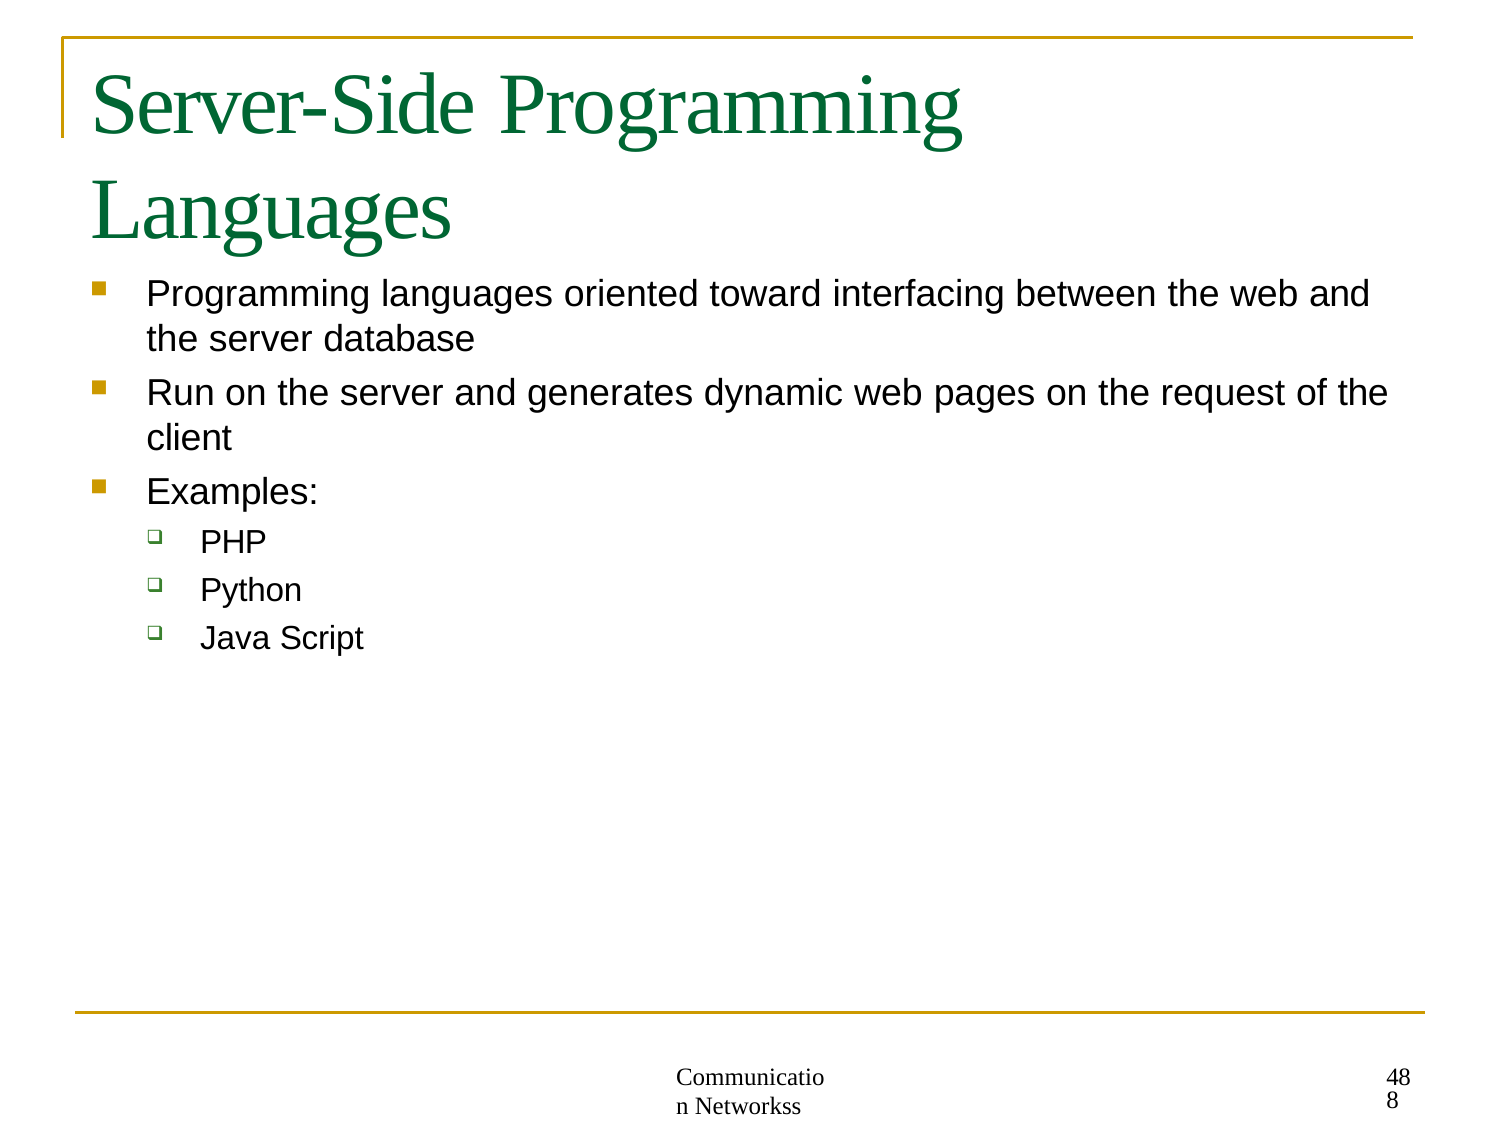

# Server-Side Programming Languages
Programming languages oriented toward interfacing between the web and
the server database
Run on the server and generates dynamic web pages on the request of the client
Examples:
PHP
Python
Java Script

488
Communication Networkss